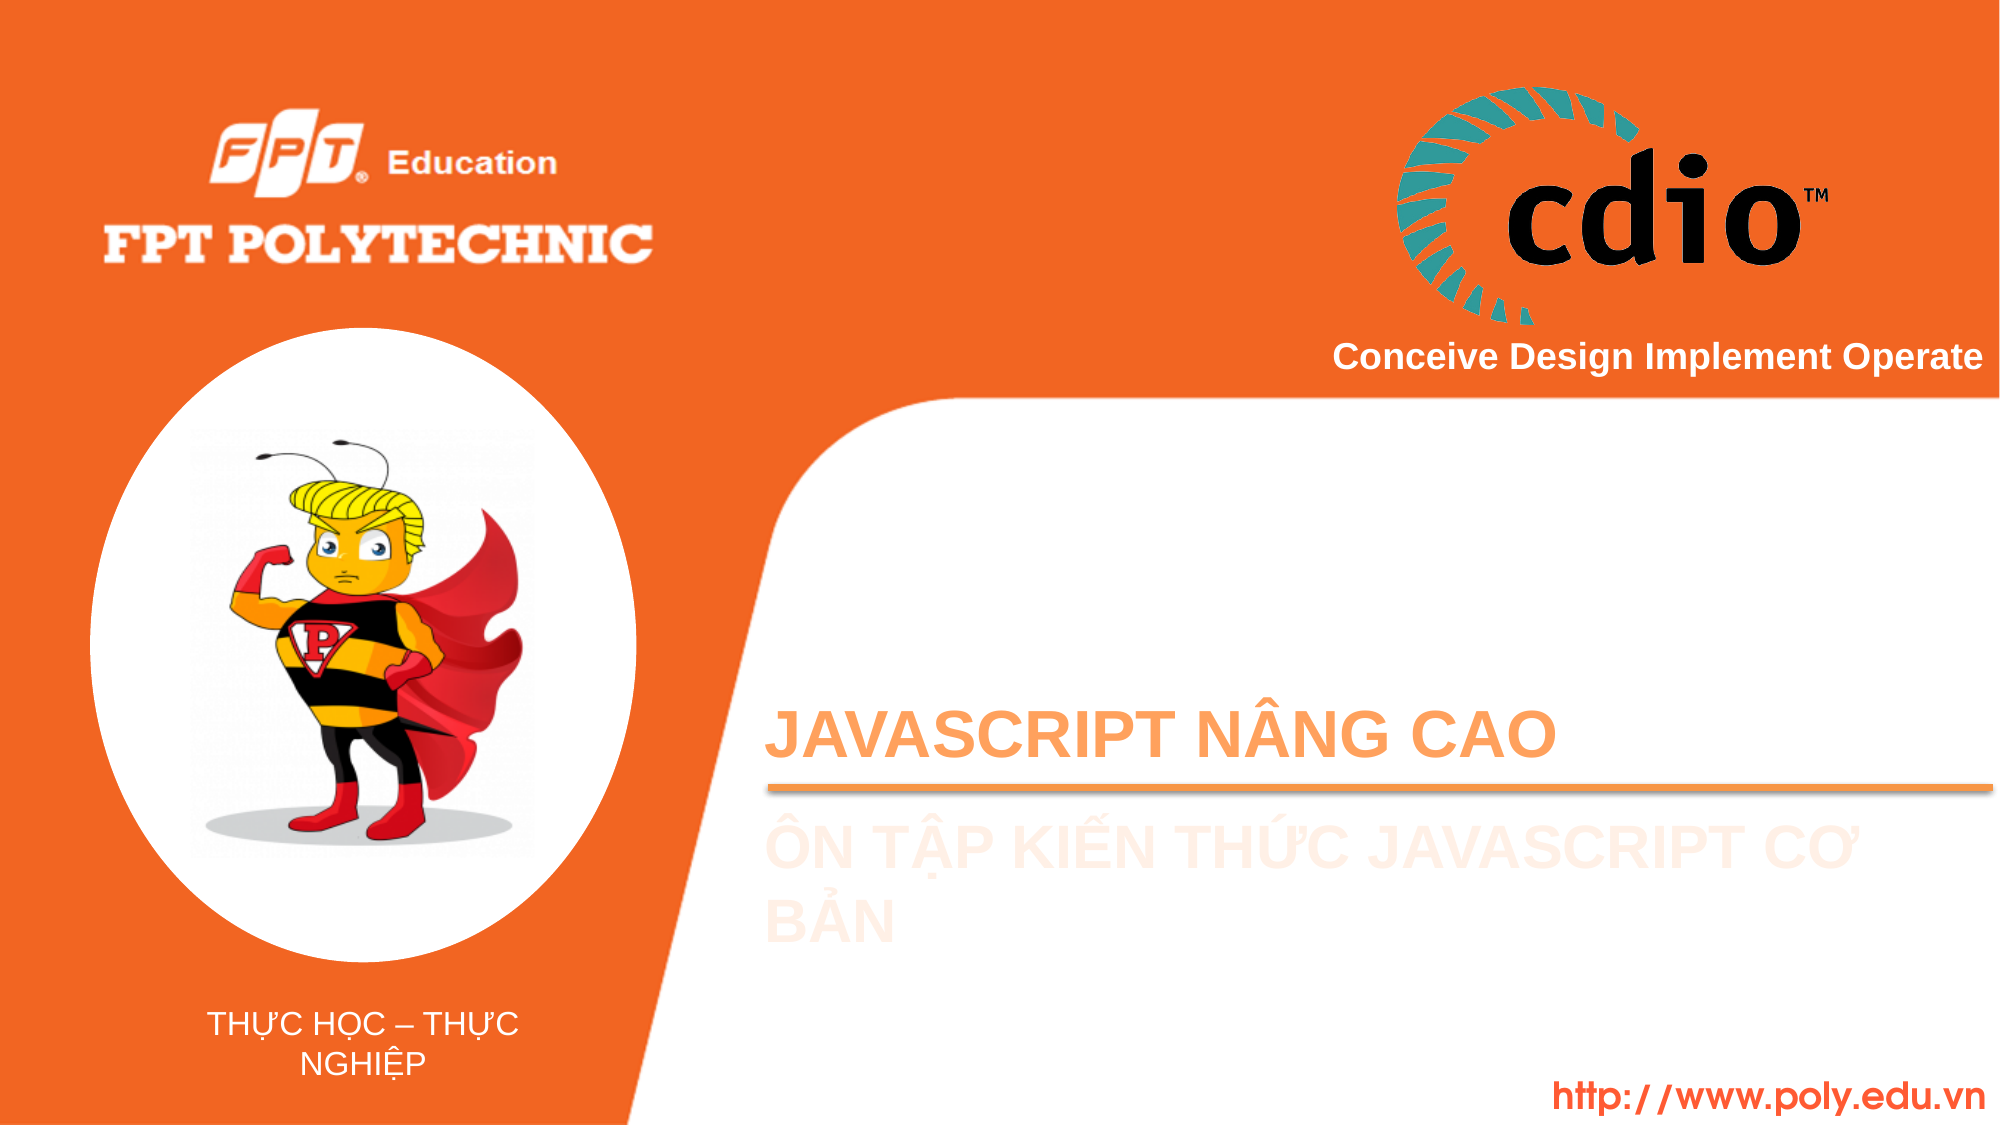

# JAVASCRIPT NÂNG CAO
Ôn tập kiến thức javascript cơ bản